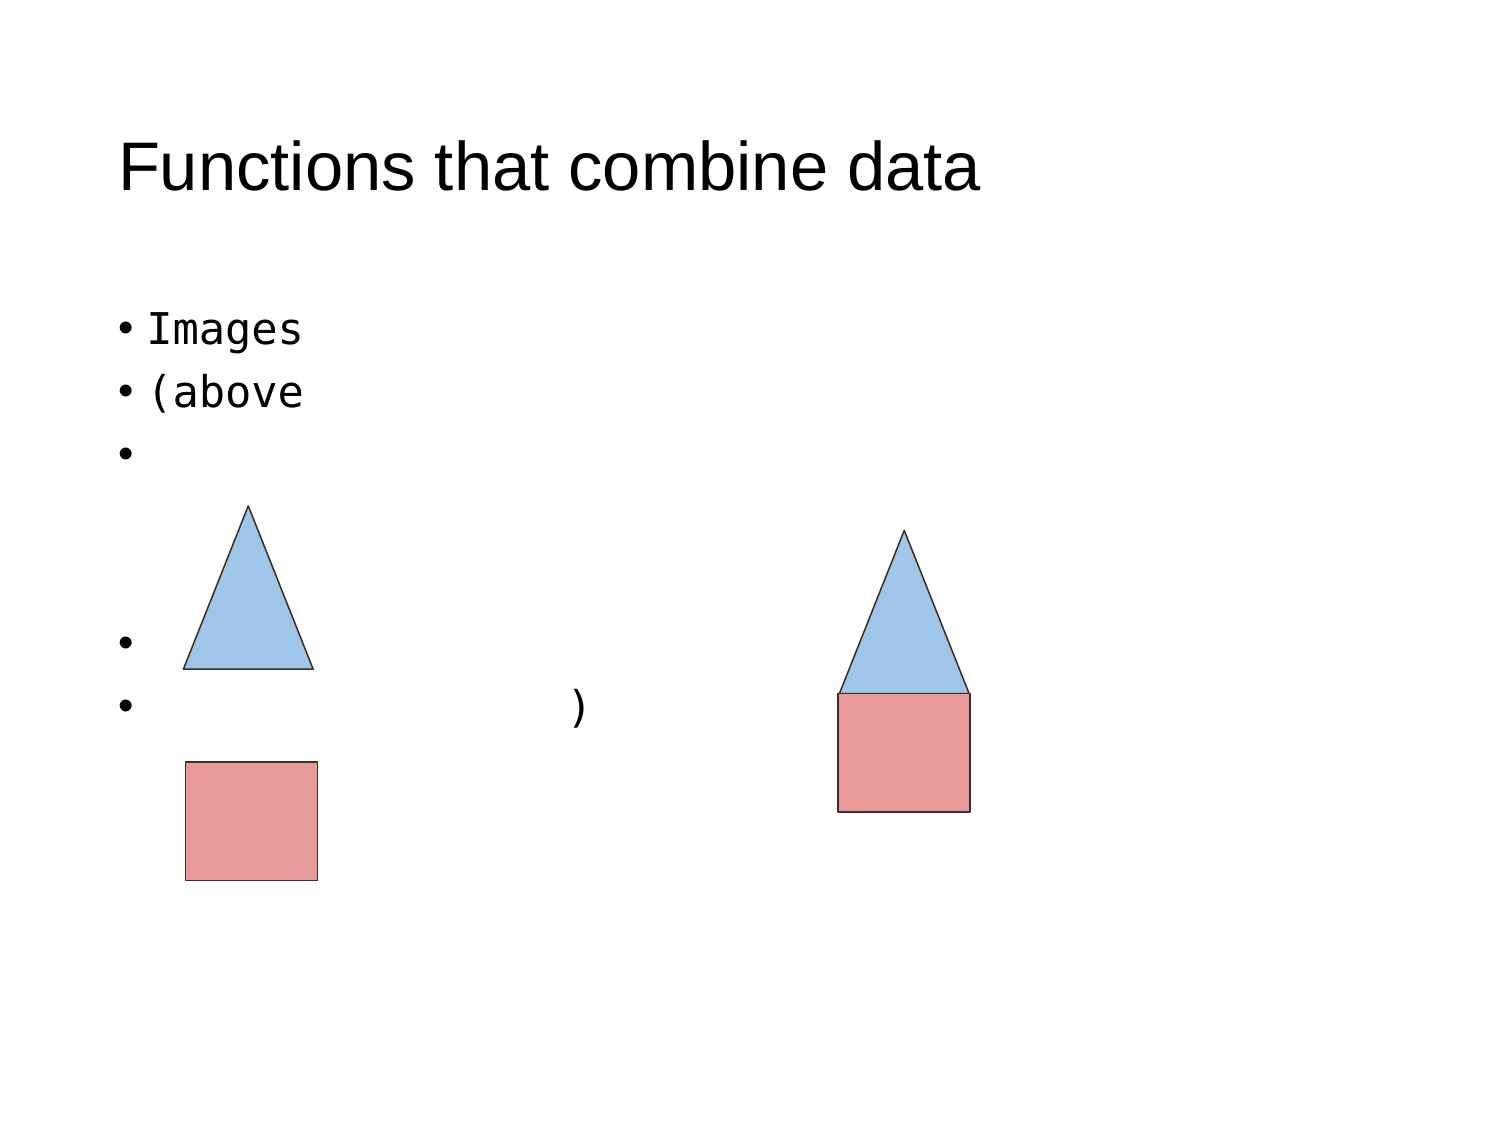

# Functions that combine data
Images
(above

                )